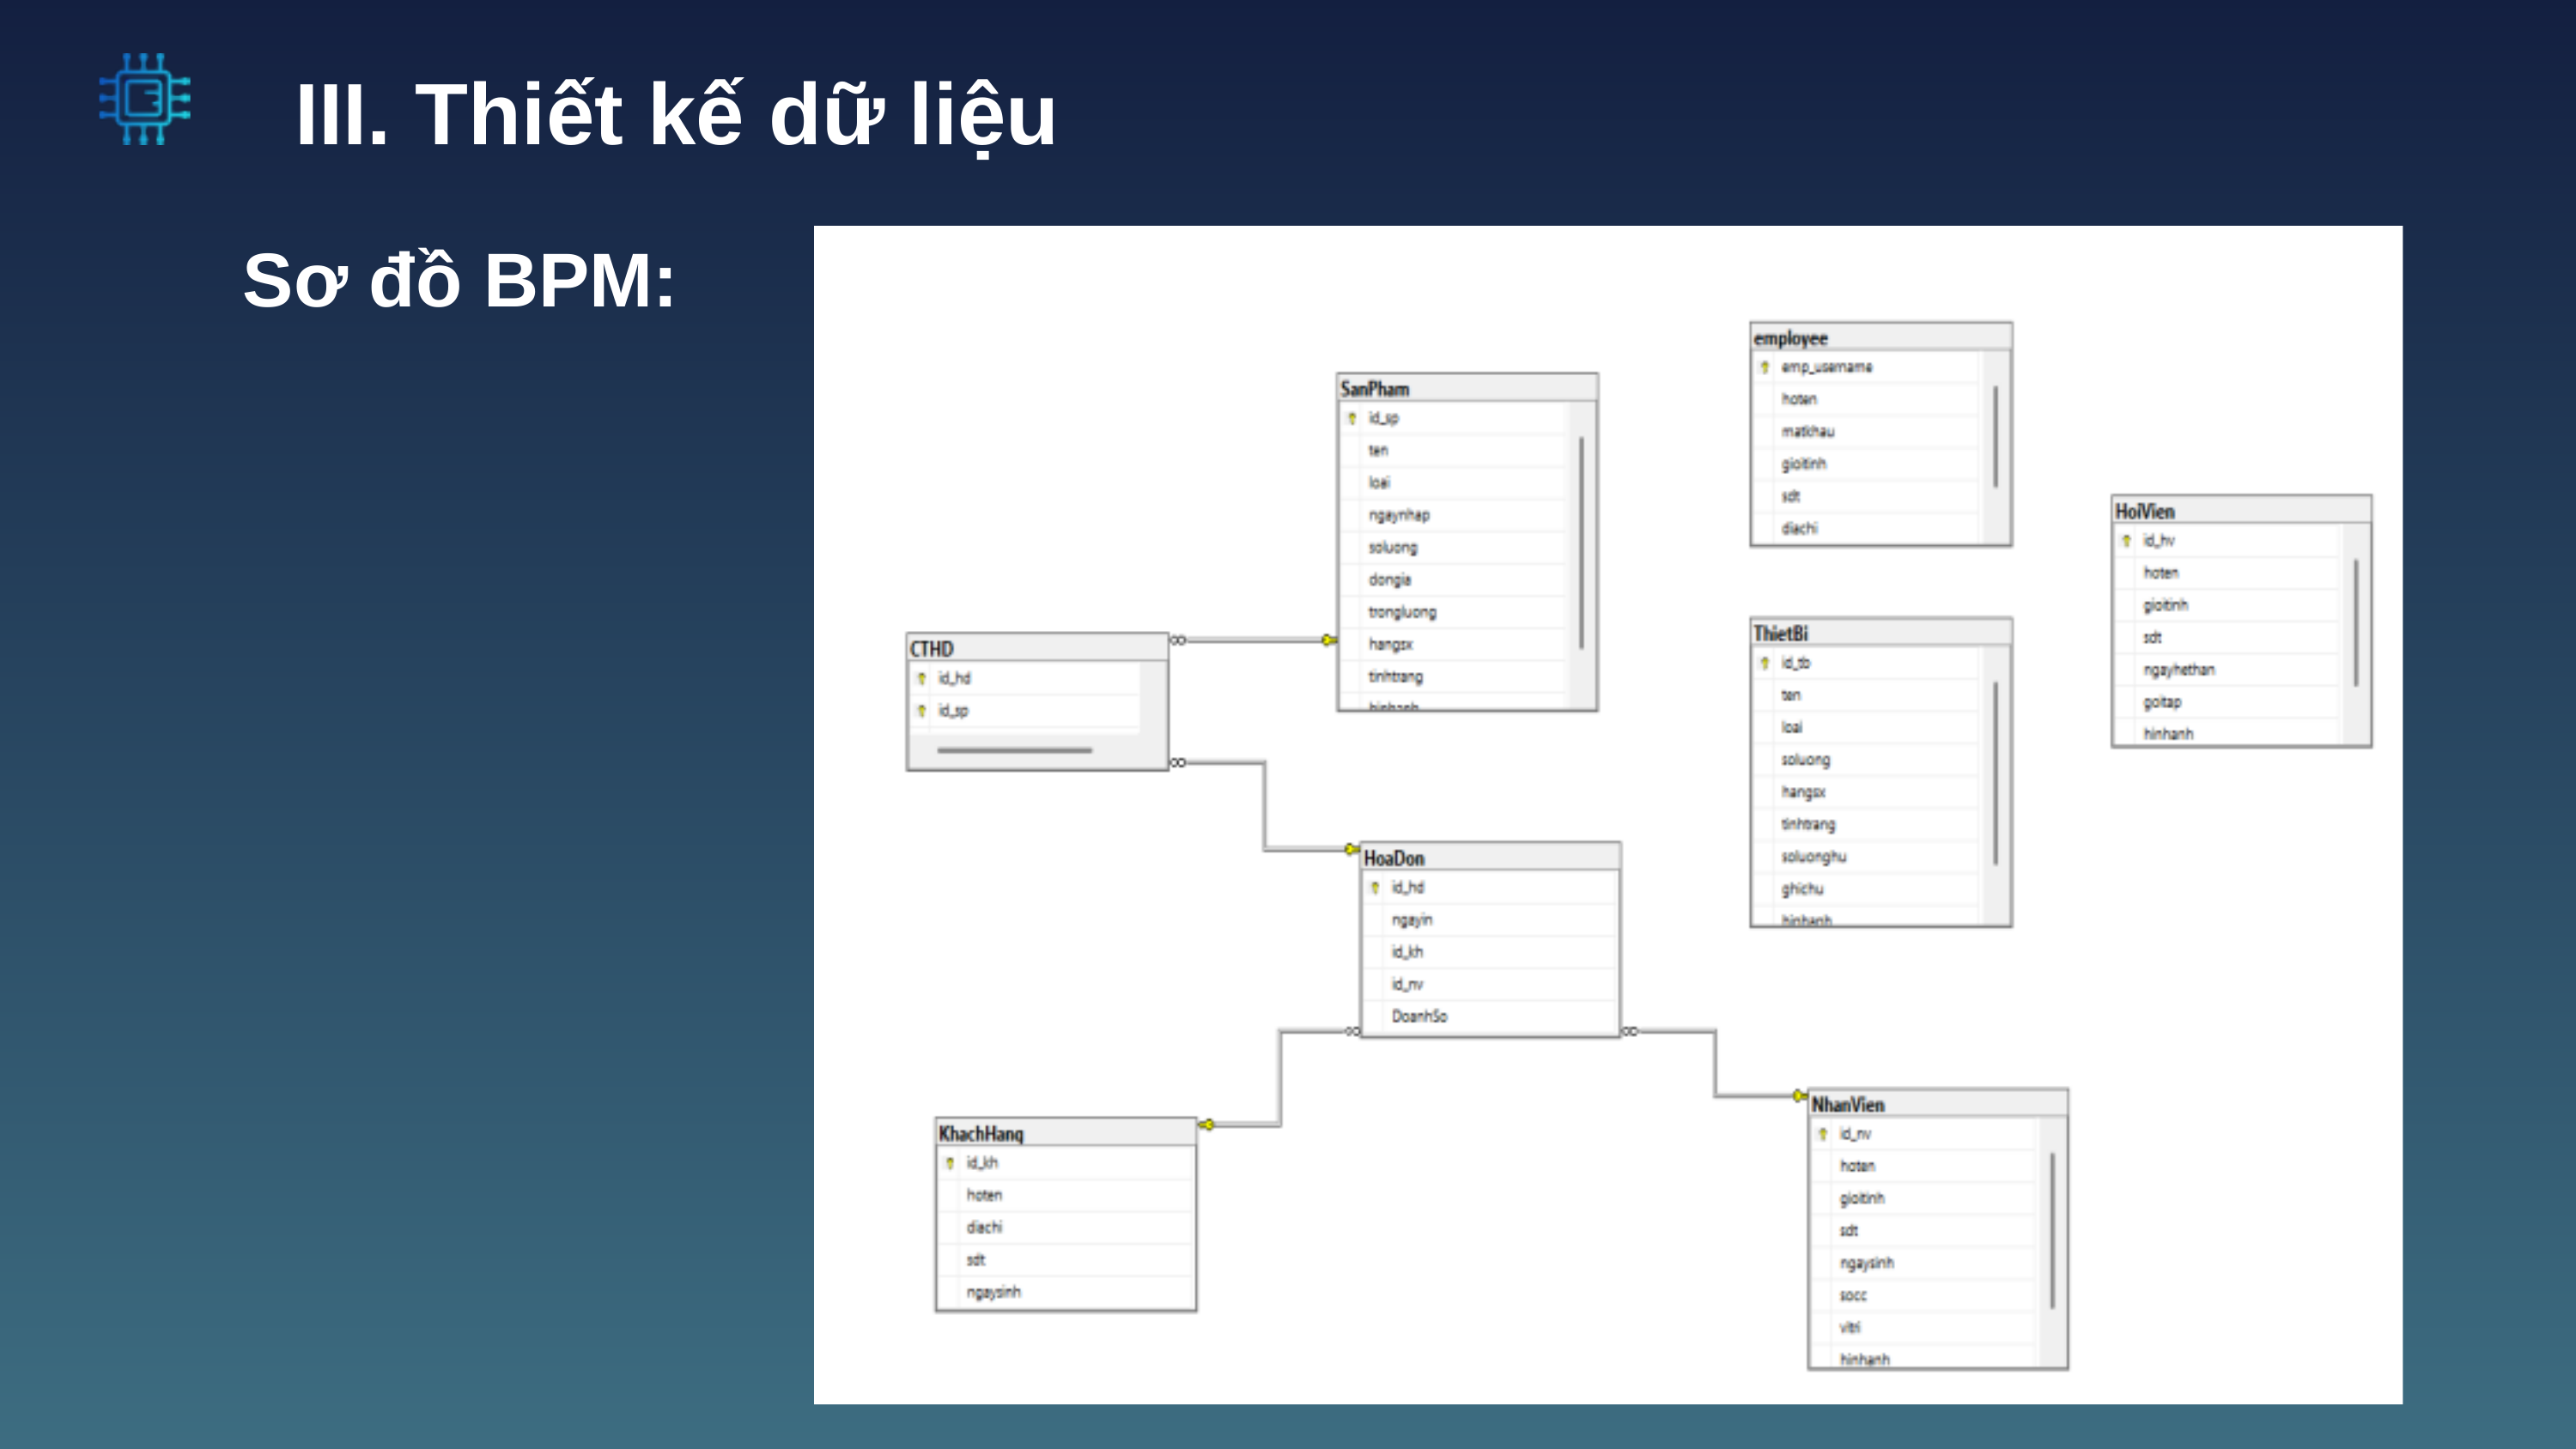

III. Thiết kế dữ liệu

Sơ đồ BPM: